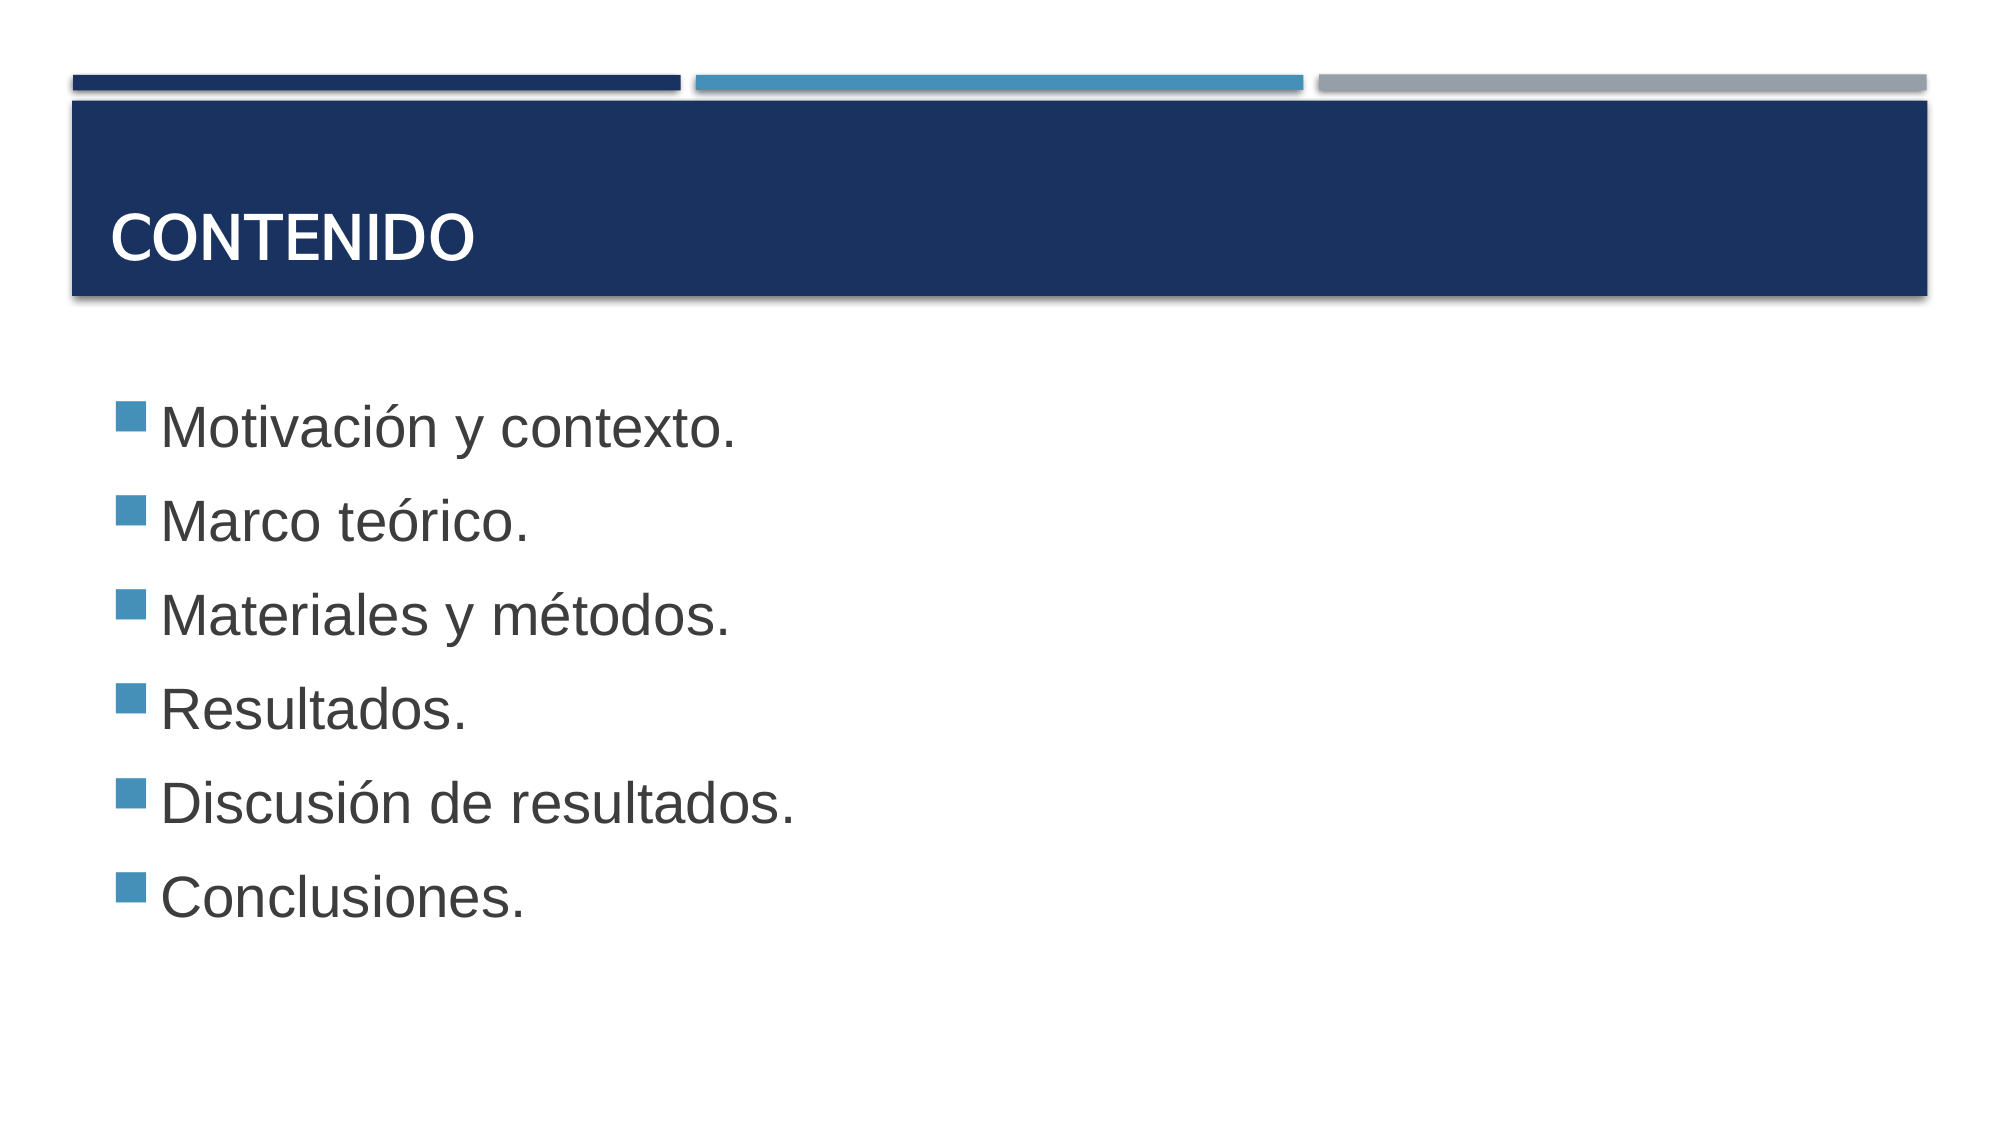

# Contenido
Motivación y contexto.
Marco teórico.
Materiales y métodos.
Resultados.
Discusión de resultados.
Conclusiones.